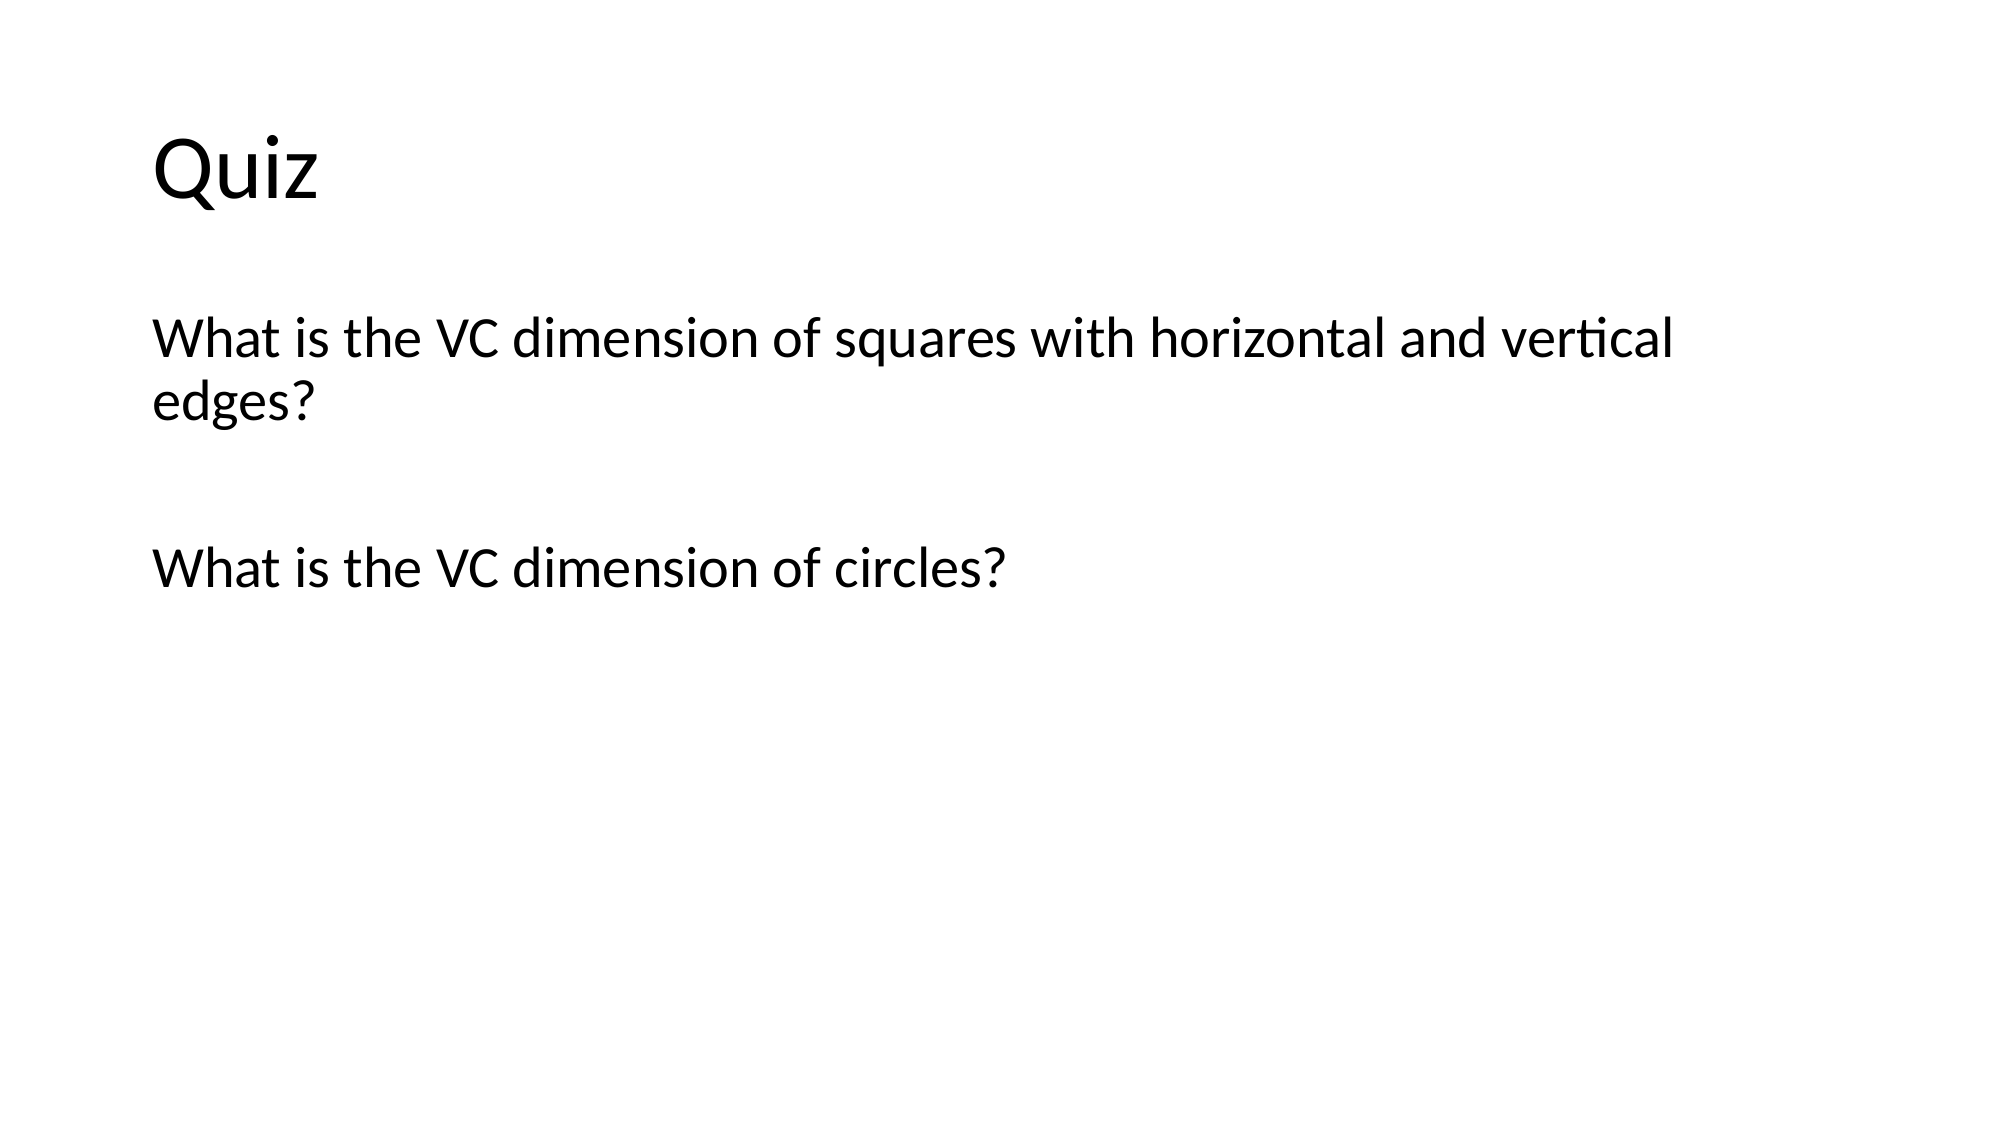

# Quiz
What is the VC dimension of squares with horizontal and vertical edges?

What is the VC dimension of circles?